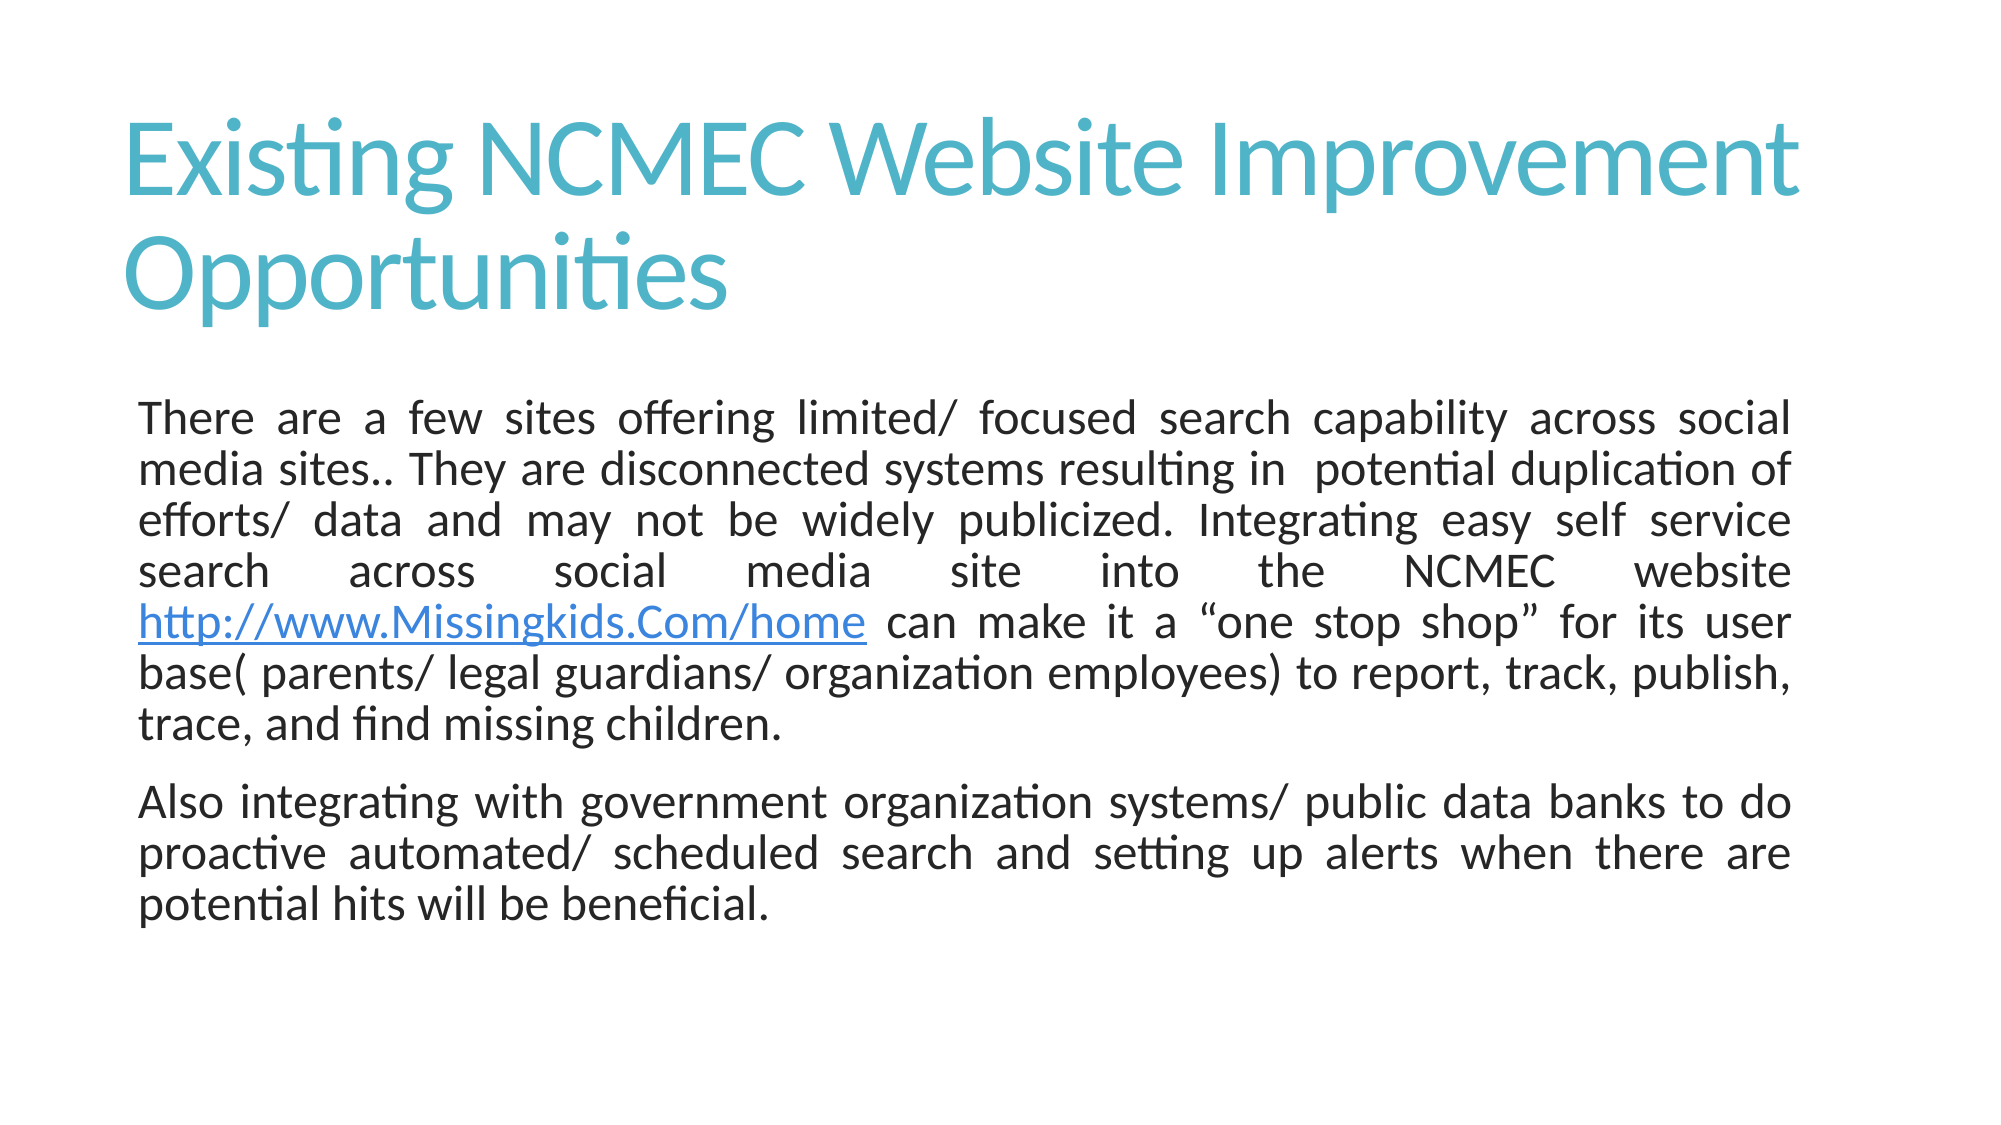

# Existing NCMEC Website Improvement Opportunities
There are a few sites offering limited/ focused search capability across social media sites.. They are disconnected systems resulting in  potential duplication of efforts/ data and may not be widely publicized. Integrating easy self service search across social media site into the NCMEC website http://www.Missingkids.Com/home can make it a “one stop shop” for its user base( parents/ legal guardians/ organization employees) to report, track, publish, trace, and find missing children.
Also integrating with government organization systems/ public data banks to do proactive automated/ scheduled search and setting up alerts when there are potential hits will be beneficial.